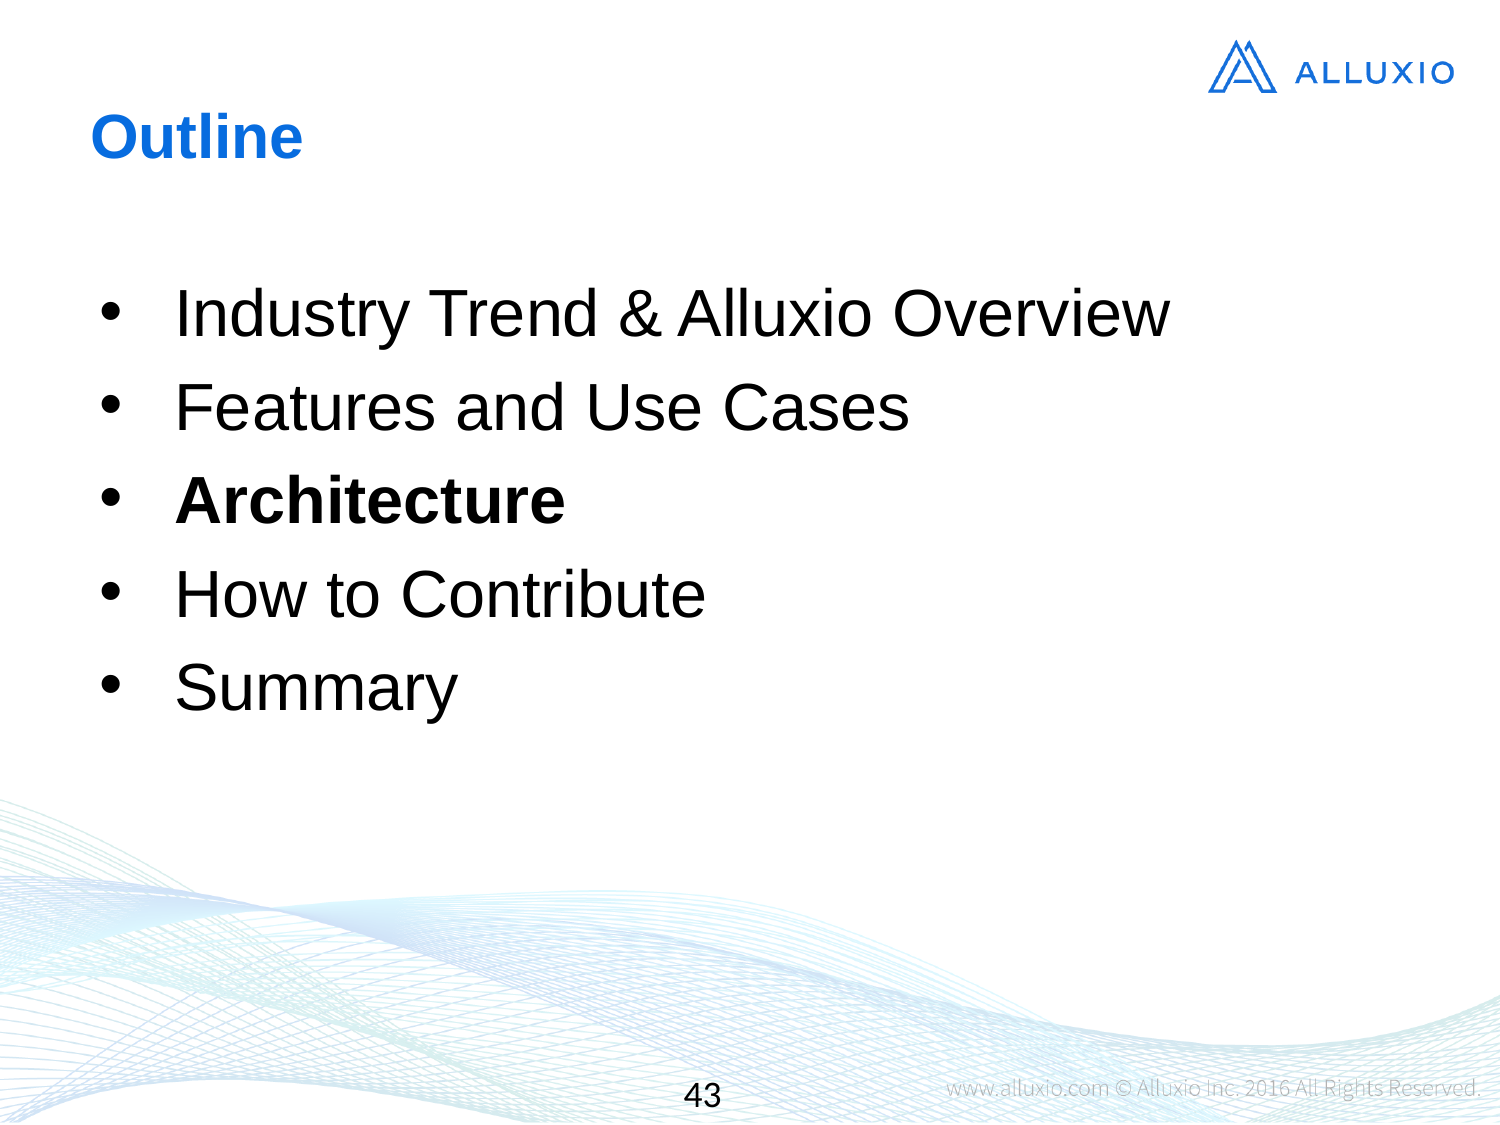

# Outline
Industry Trend & Alluxio Overview
Features and Use Cases
Architecture
How to Contribute
Summary
43